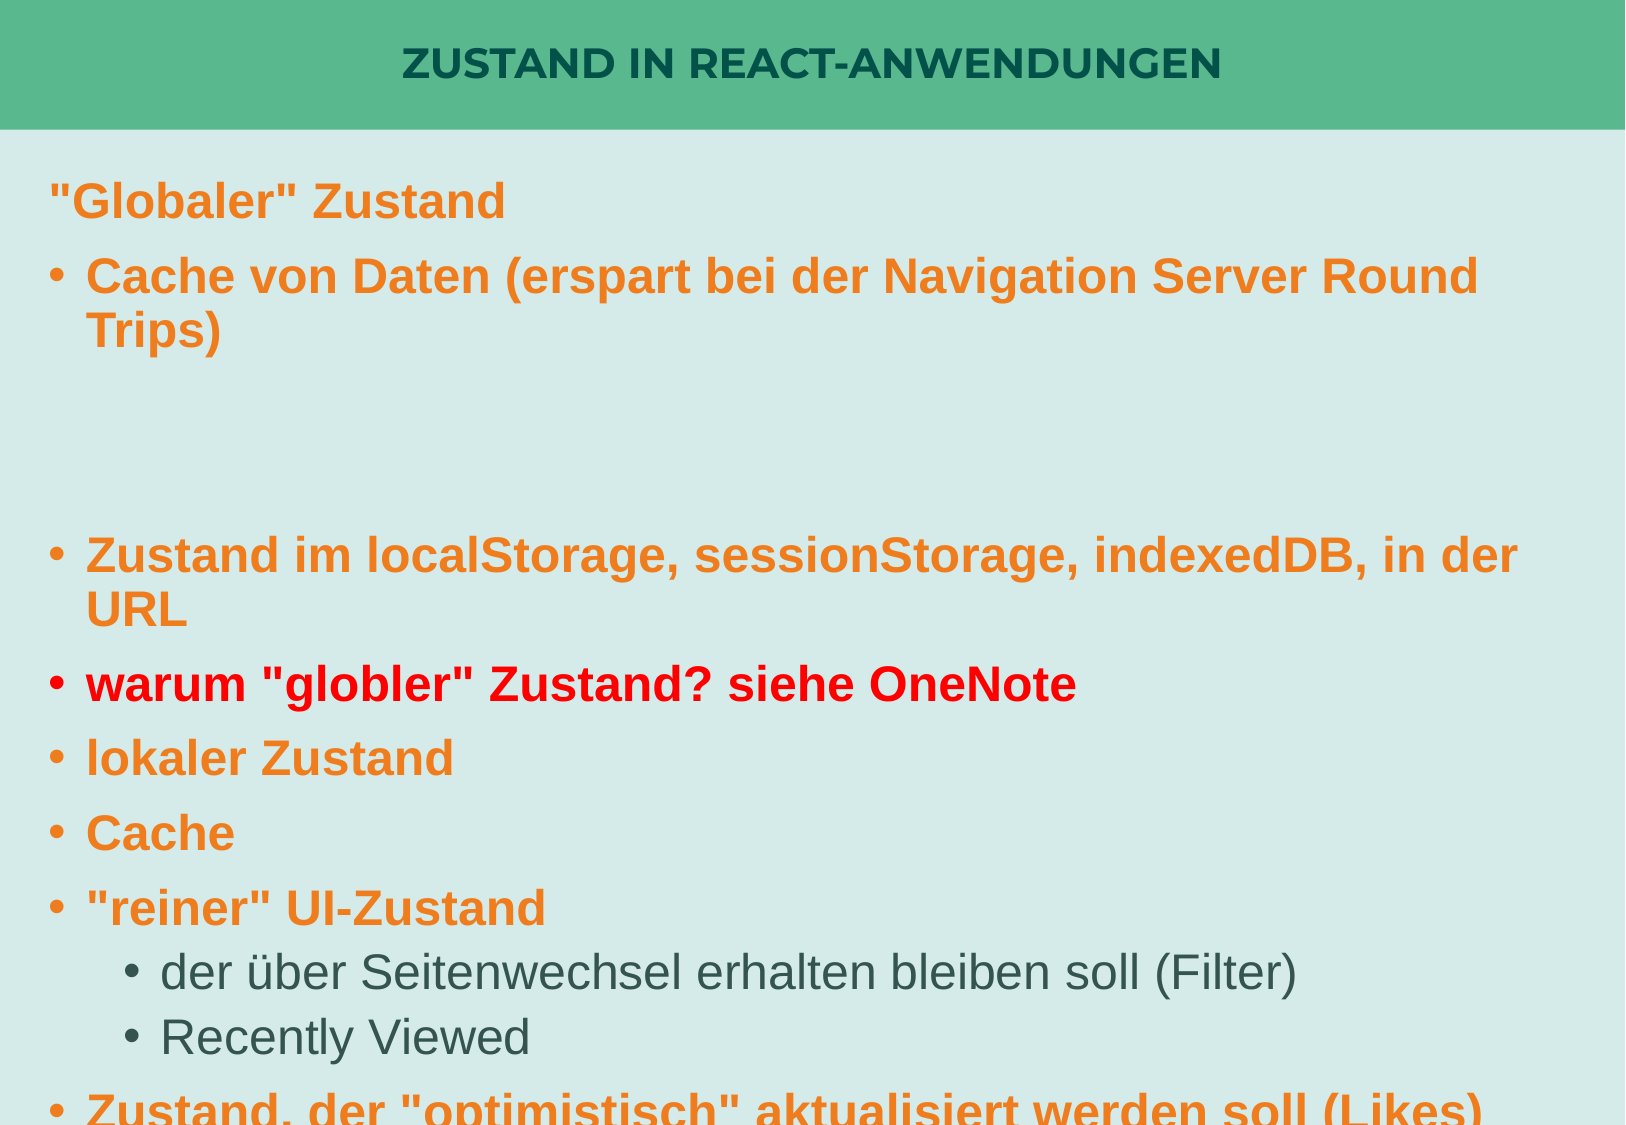

# Zustand in React-Anwendungen
"Globaler" Zustand
Cache von Daten (erspart bei der Navigation Server Round Trips)

Zustand im localStorage, sessionStorage, indexedDB, in der URL
warum "globler" Zustand? siehe OneNote
lokaler Zustand
Cache
"reiner" UI-Zustand
der über Seitenwechsel erhalten bleiben soll (Filter)
Recently Viewed
Zustand, der "optimistisch" aktualisiert werden soll (Likes)
Beispiel: ChatPage oder Tabs

Beispiel: UserStatsPage für fetch ?